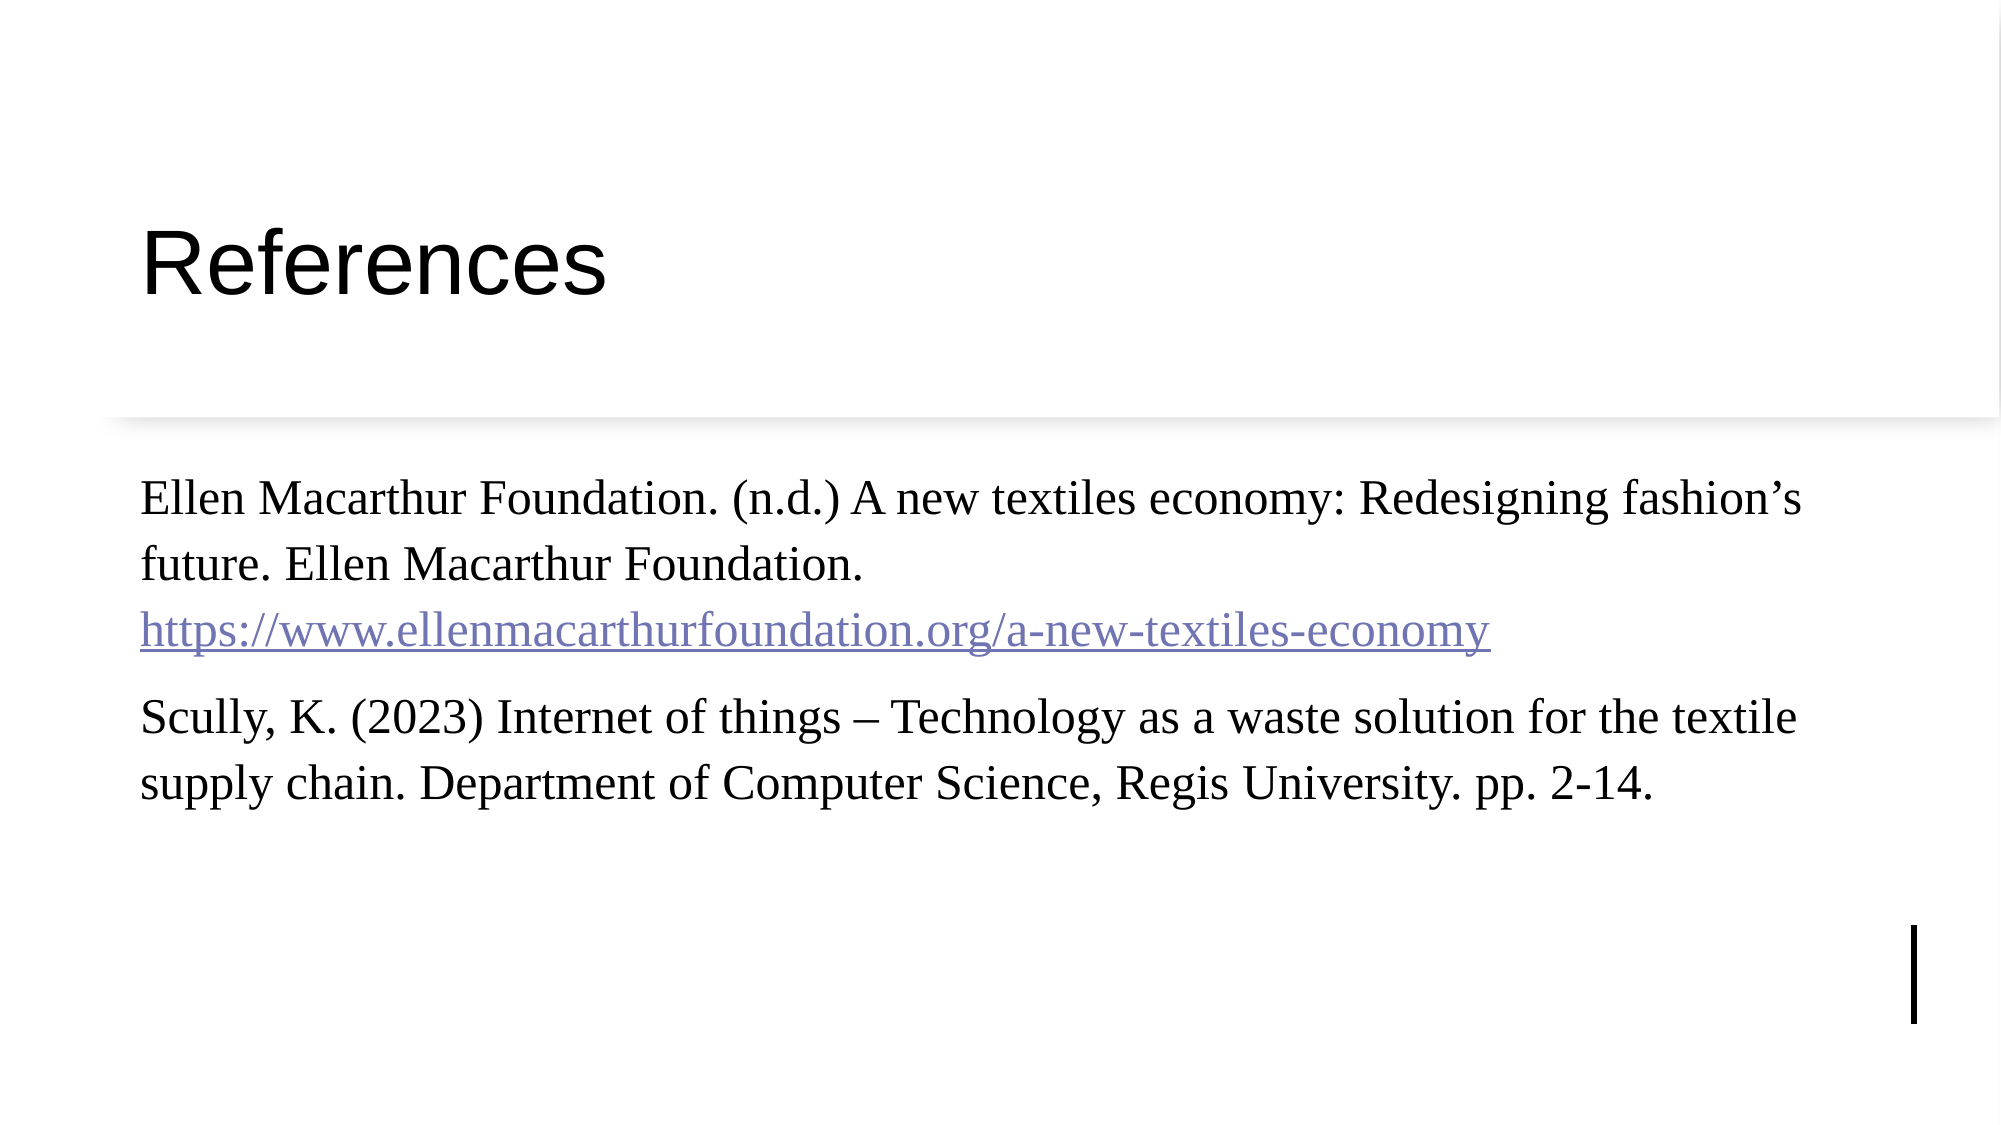

# References
Ellen Macarthur Foundation. (n.d.) A new textiles economy: Redesigning fashion’s future. Ellen Macarthur Foundation. https://www.ellenmacarthurfoundation.org/a-new-textiles-economy
Scully, K. (2023) Internet of things – Technology as a waste solution for the textile supply chain. Department of Computer Science, Regis University. pp. 2-14.